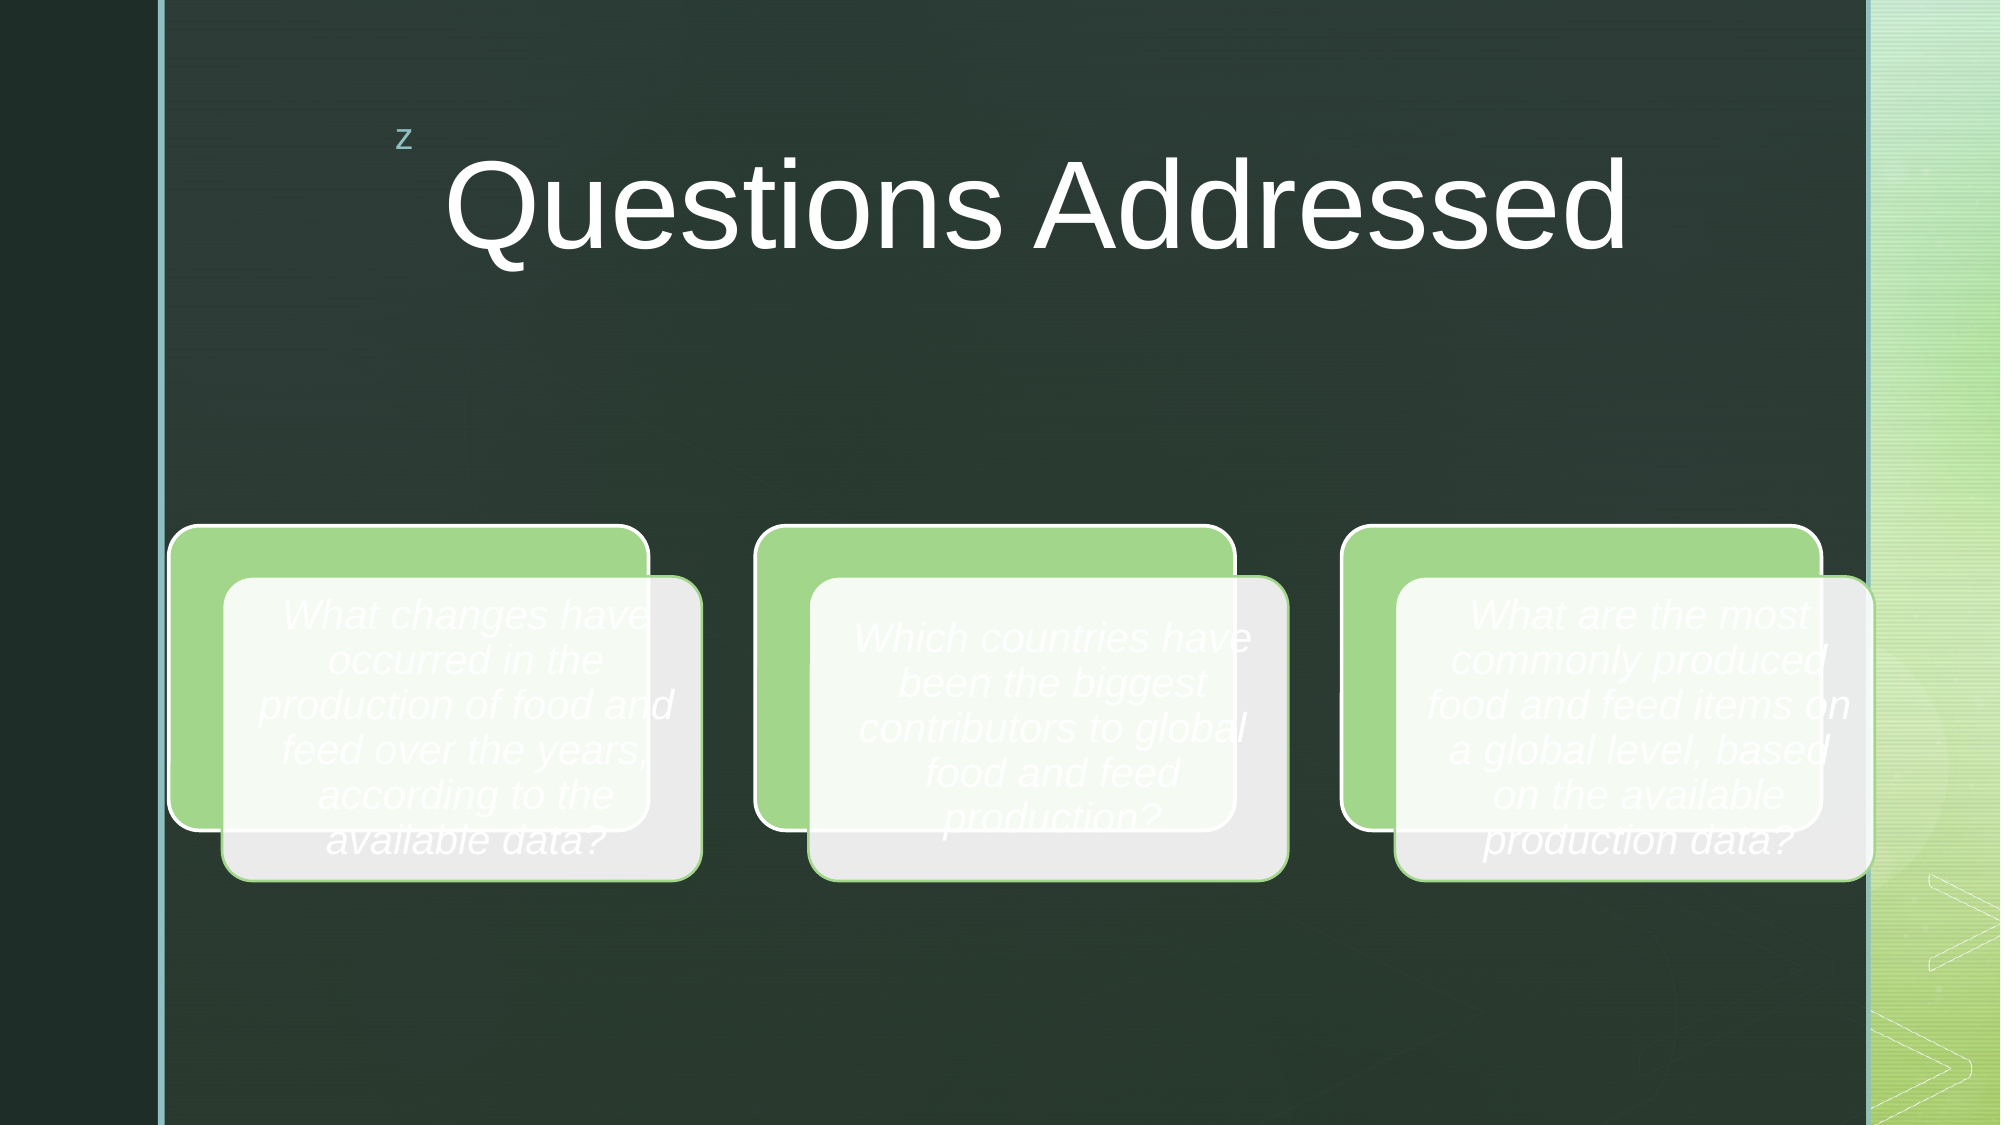

# Questions Addressed
What changes have occurred in the production of food and feed over the years, according to the available data?
Which countries have been the biggest contributors to global food and feed production?
What are the most commonly produced food and feed items on a global level, based on the available production data?